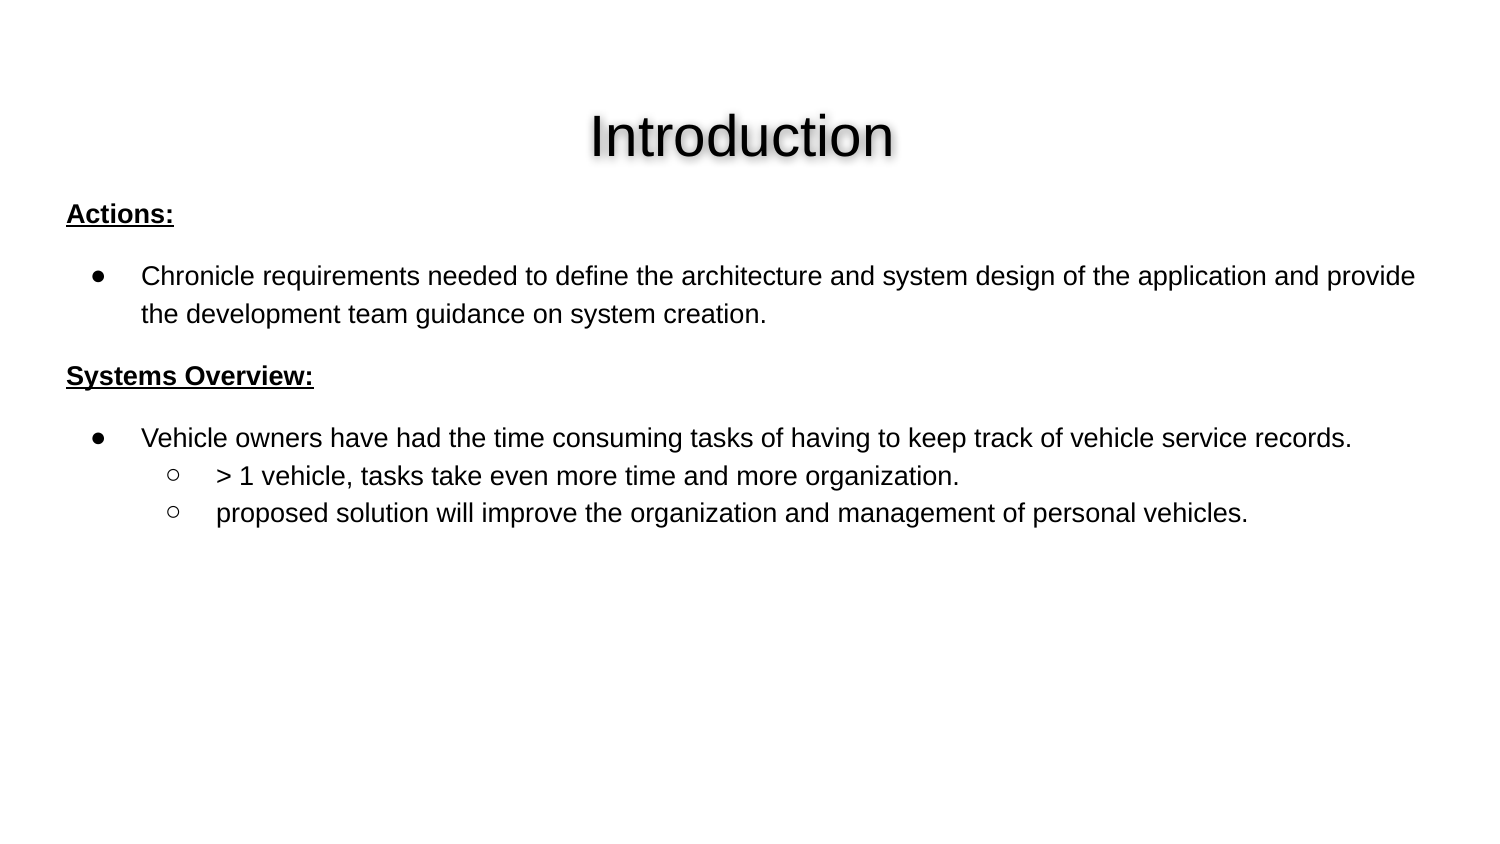

# Introduction
Actions:
Chronicle requirements needed to define the architecture and system design of the application and provide the development team guidance on system creation.
Systems Overview:
Vehicle owners have had the time consuming tasks of having to keep track of vehicle service records.
> 1 vehicle, tasks take even more time and more organization.
proposed solution will improve the organization and management of personal vehicles.